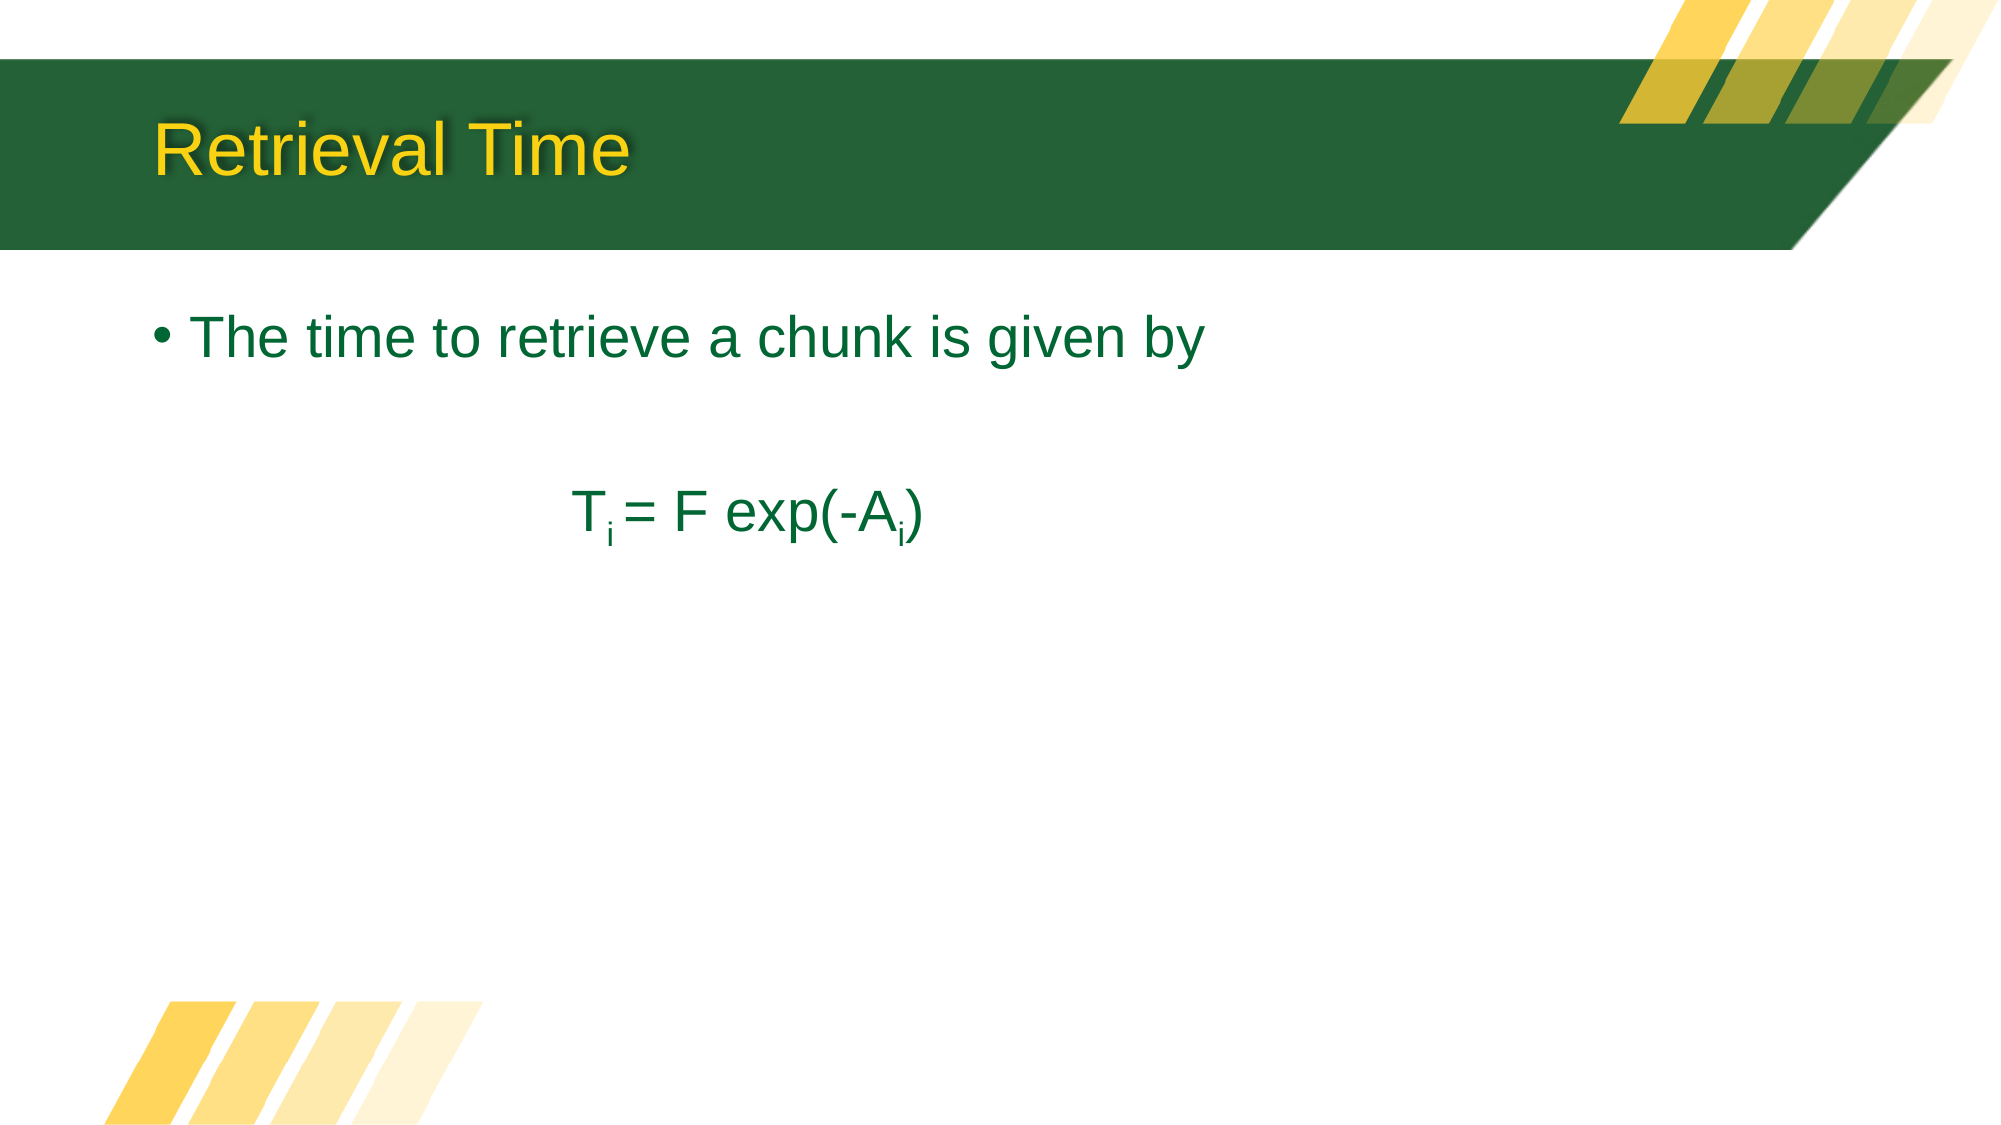

# Retrieval Time
The time to retrieve a chunk is given by

			     Ti = F exp(-Ai)